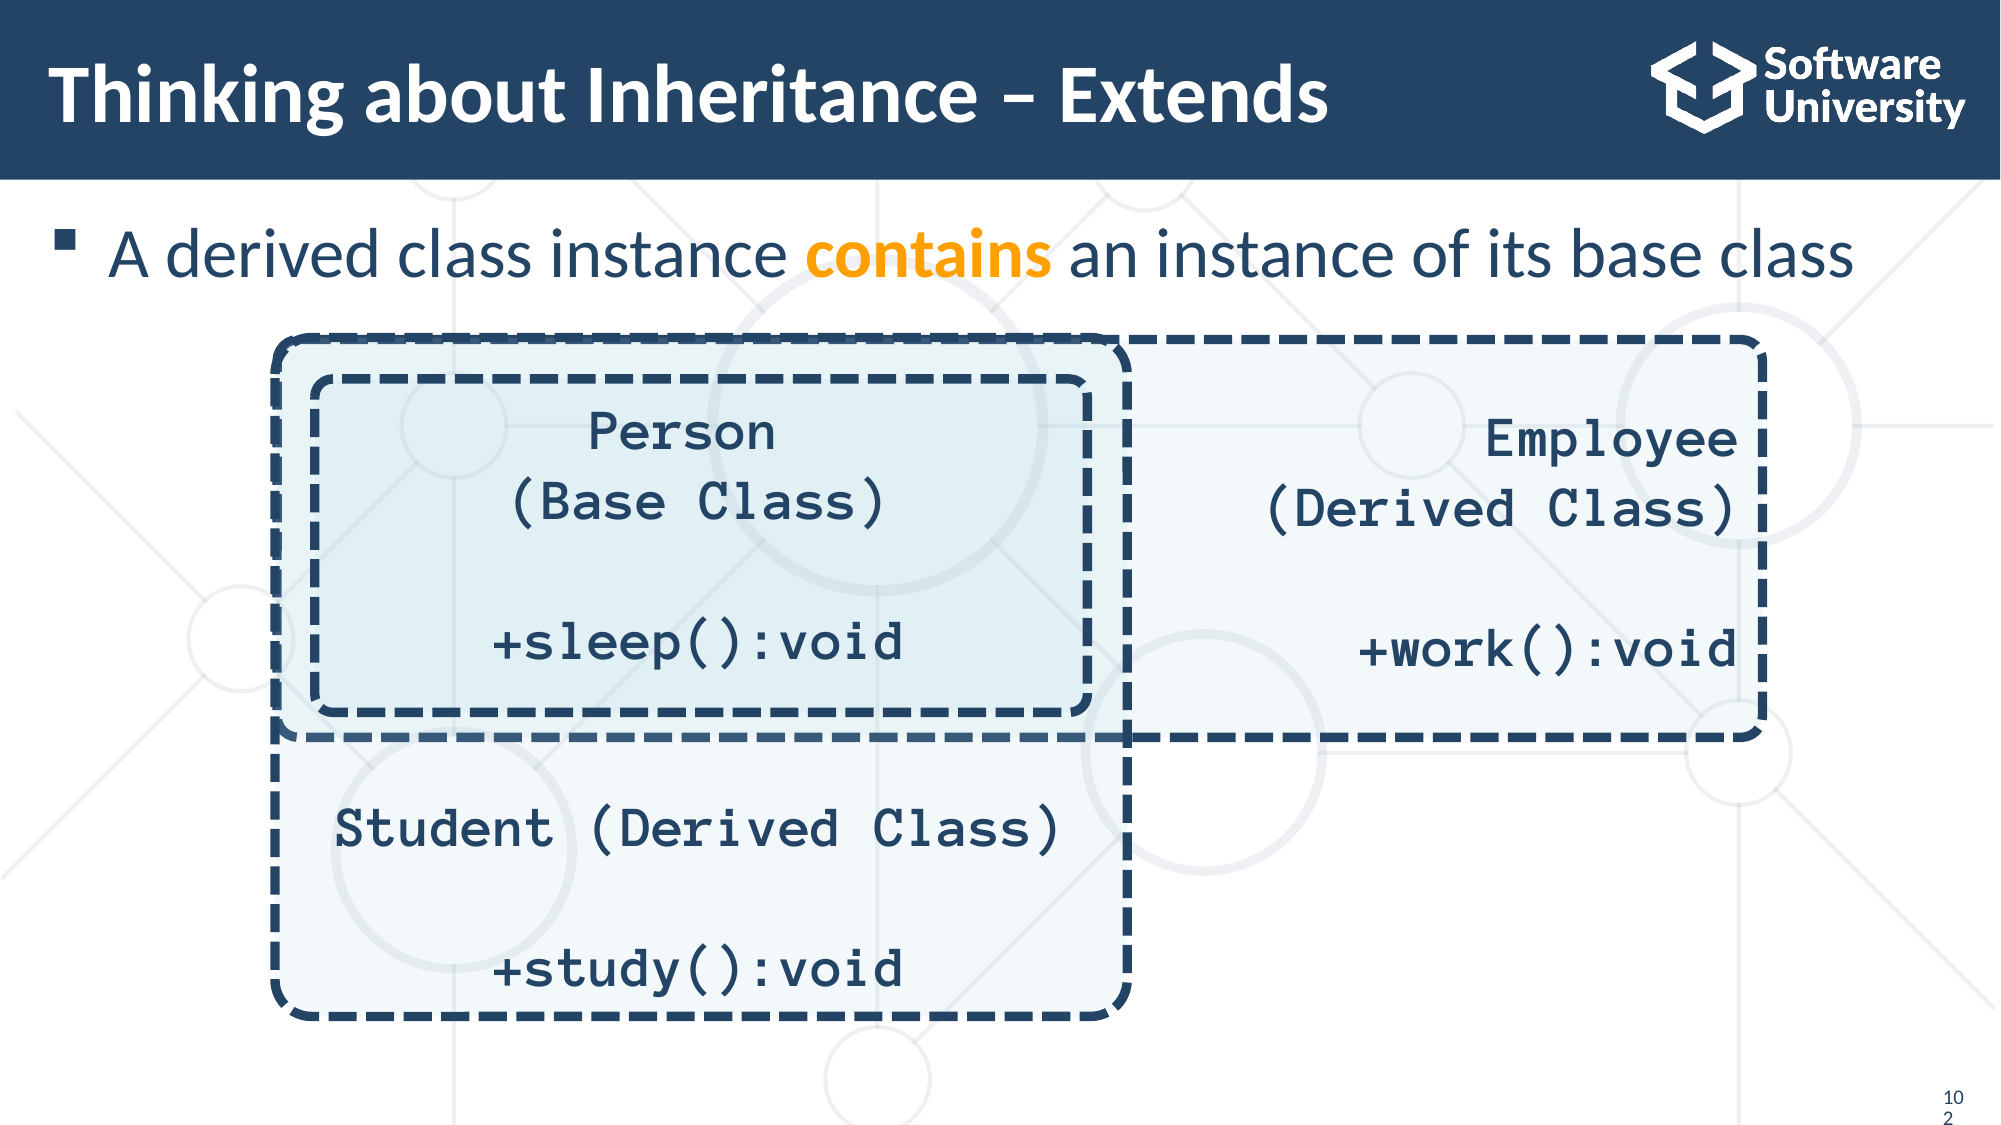

# Thinking about Inheritance – Extends
A derived class instance contains an instance of its base class

Student (Derived Class)
+study():void
Employee
(Derived Class)

+work():void
Person
(Base Class)

+sleep():void
102